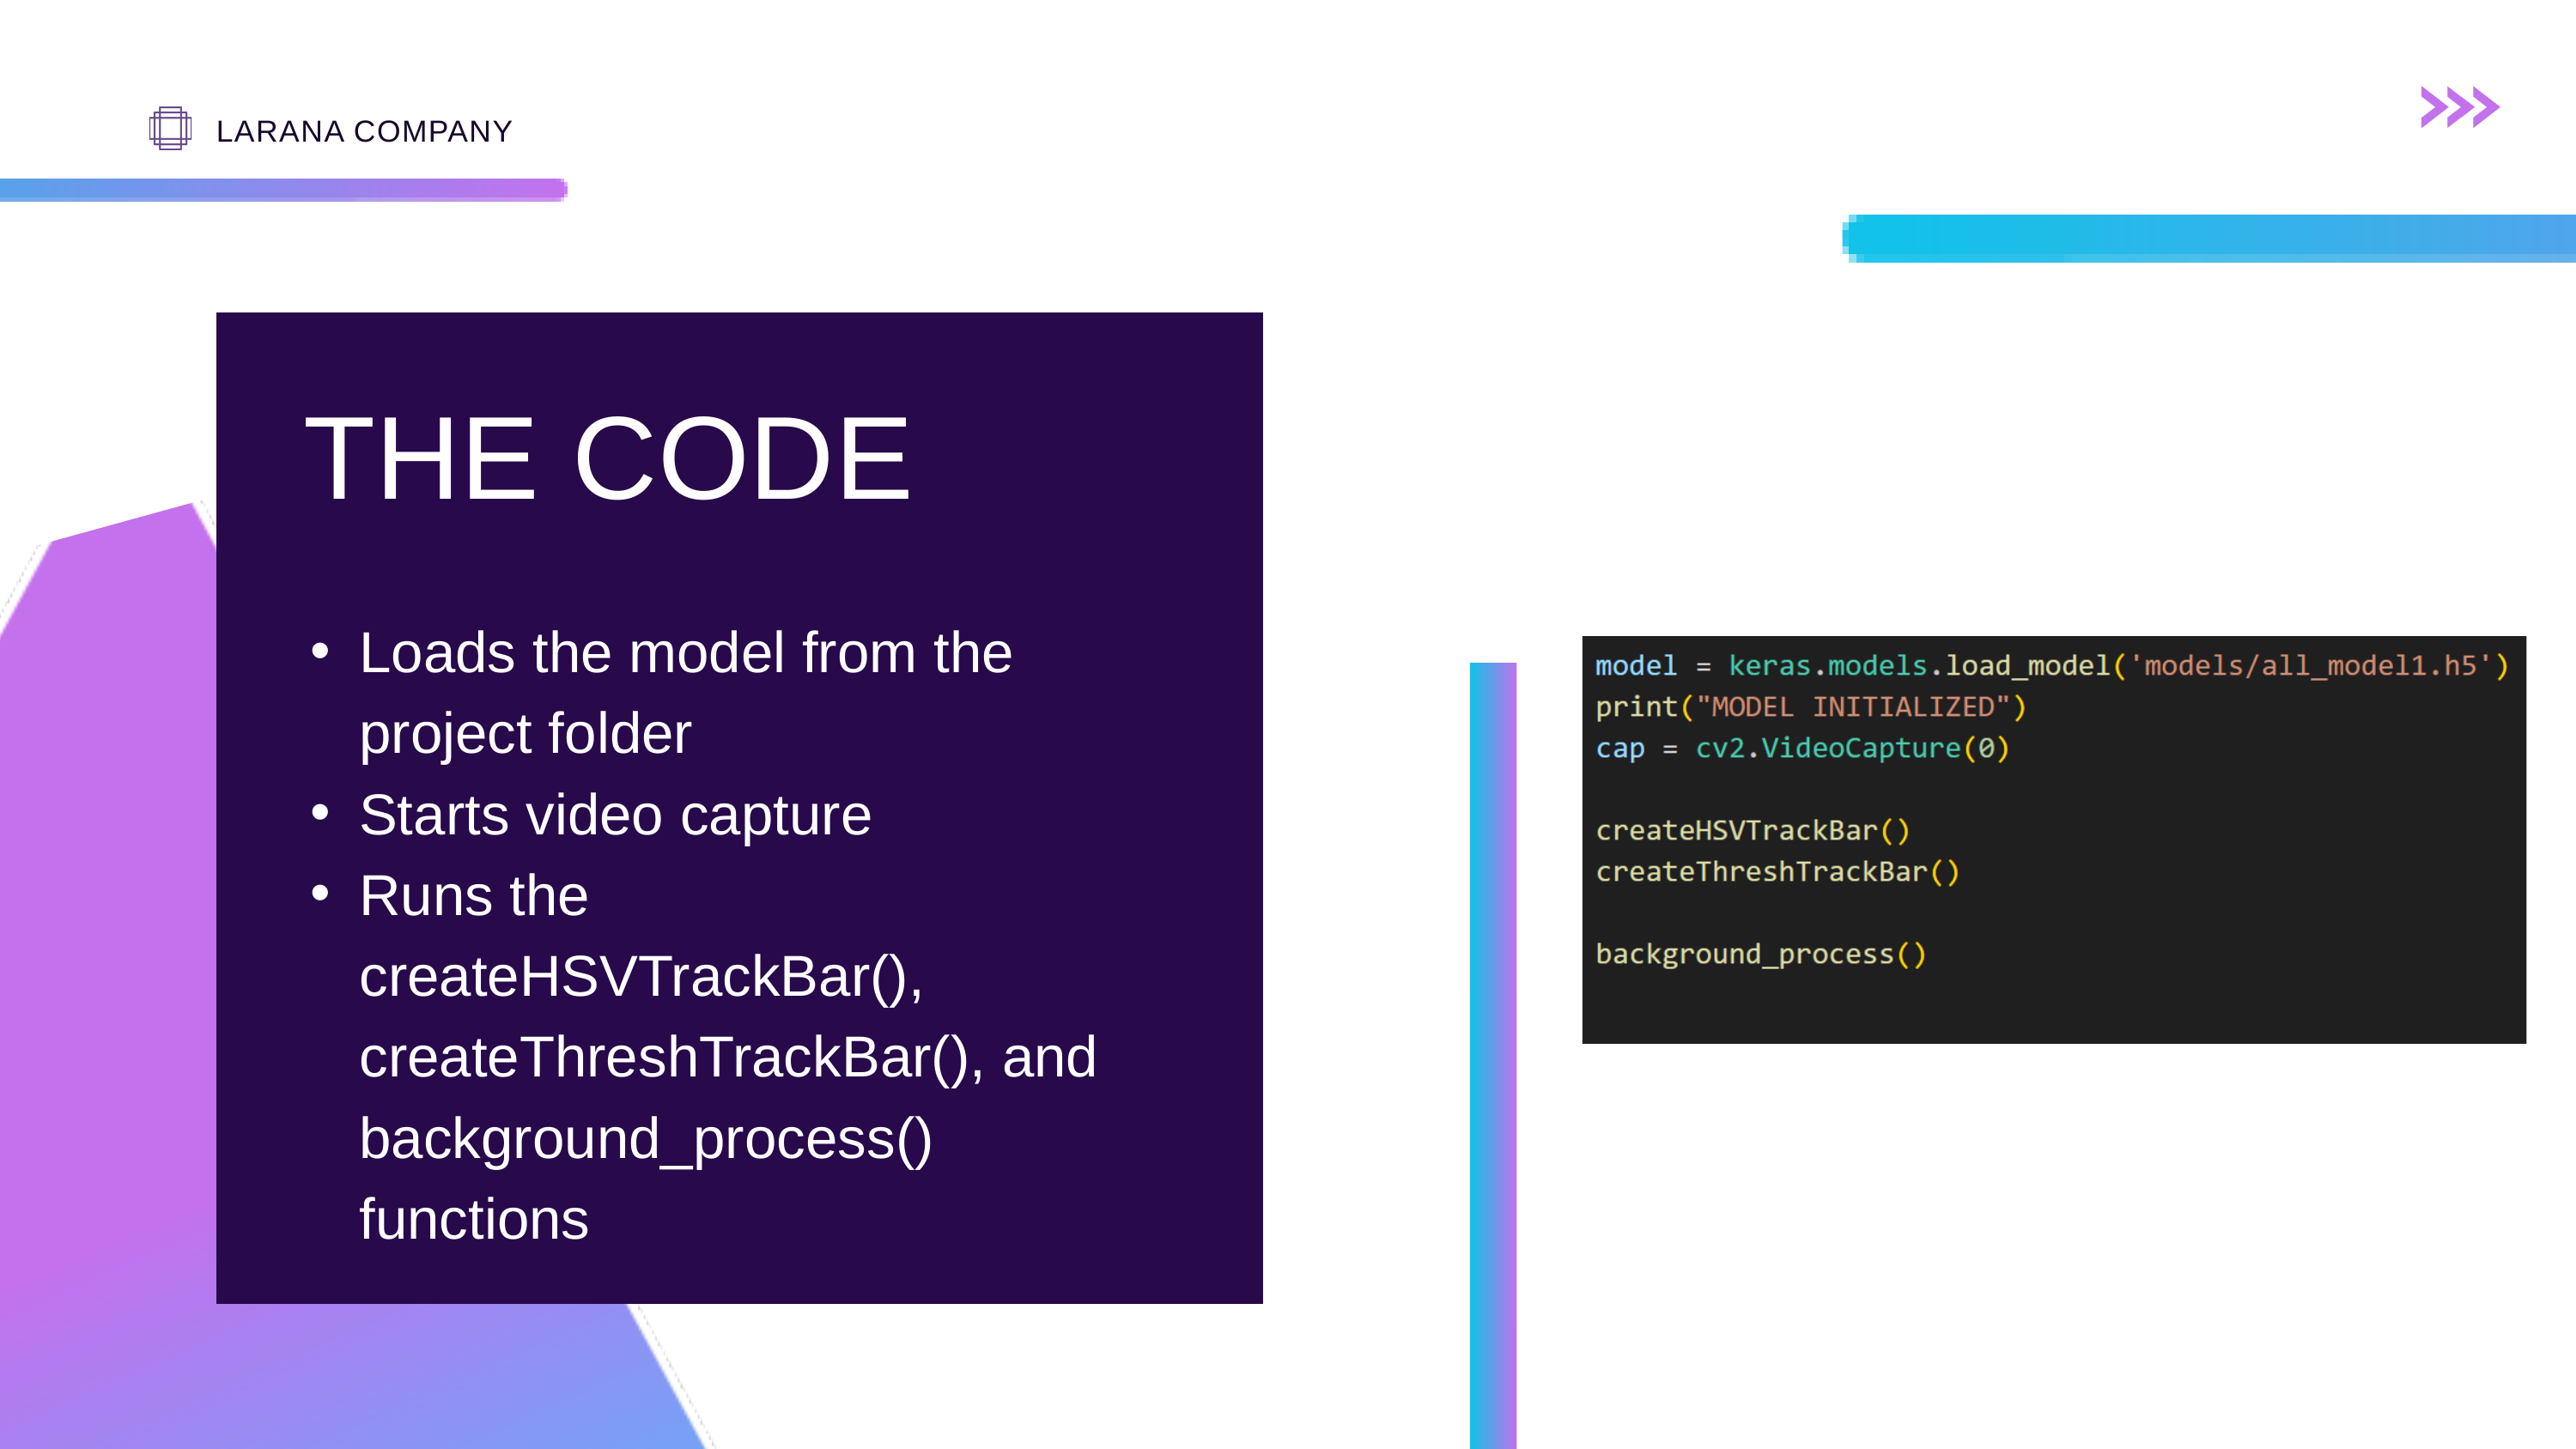

LARANA COMPANY

THE CODE

Loads the model from the project folder
Starts video capture
Runs the createHSVTrackBar(), createThreshTrackBar(), and background_process() functions